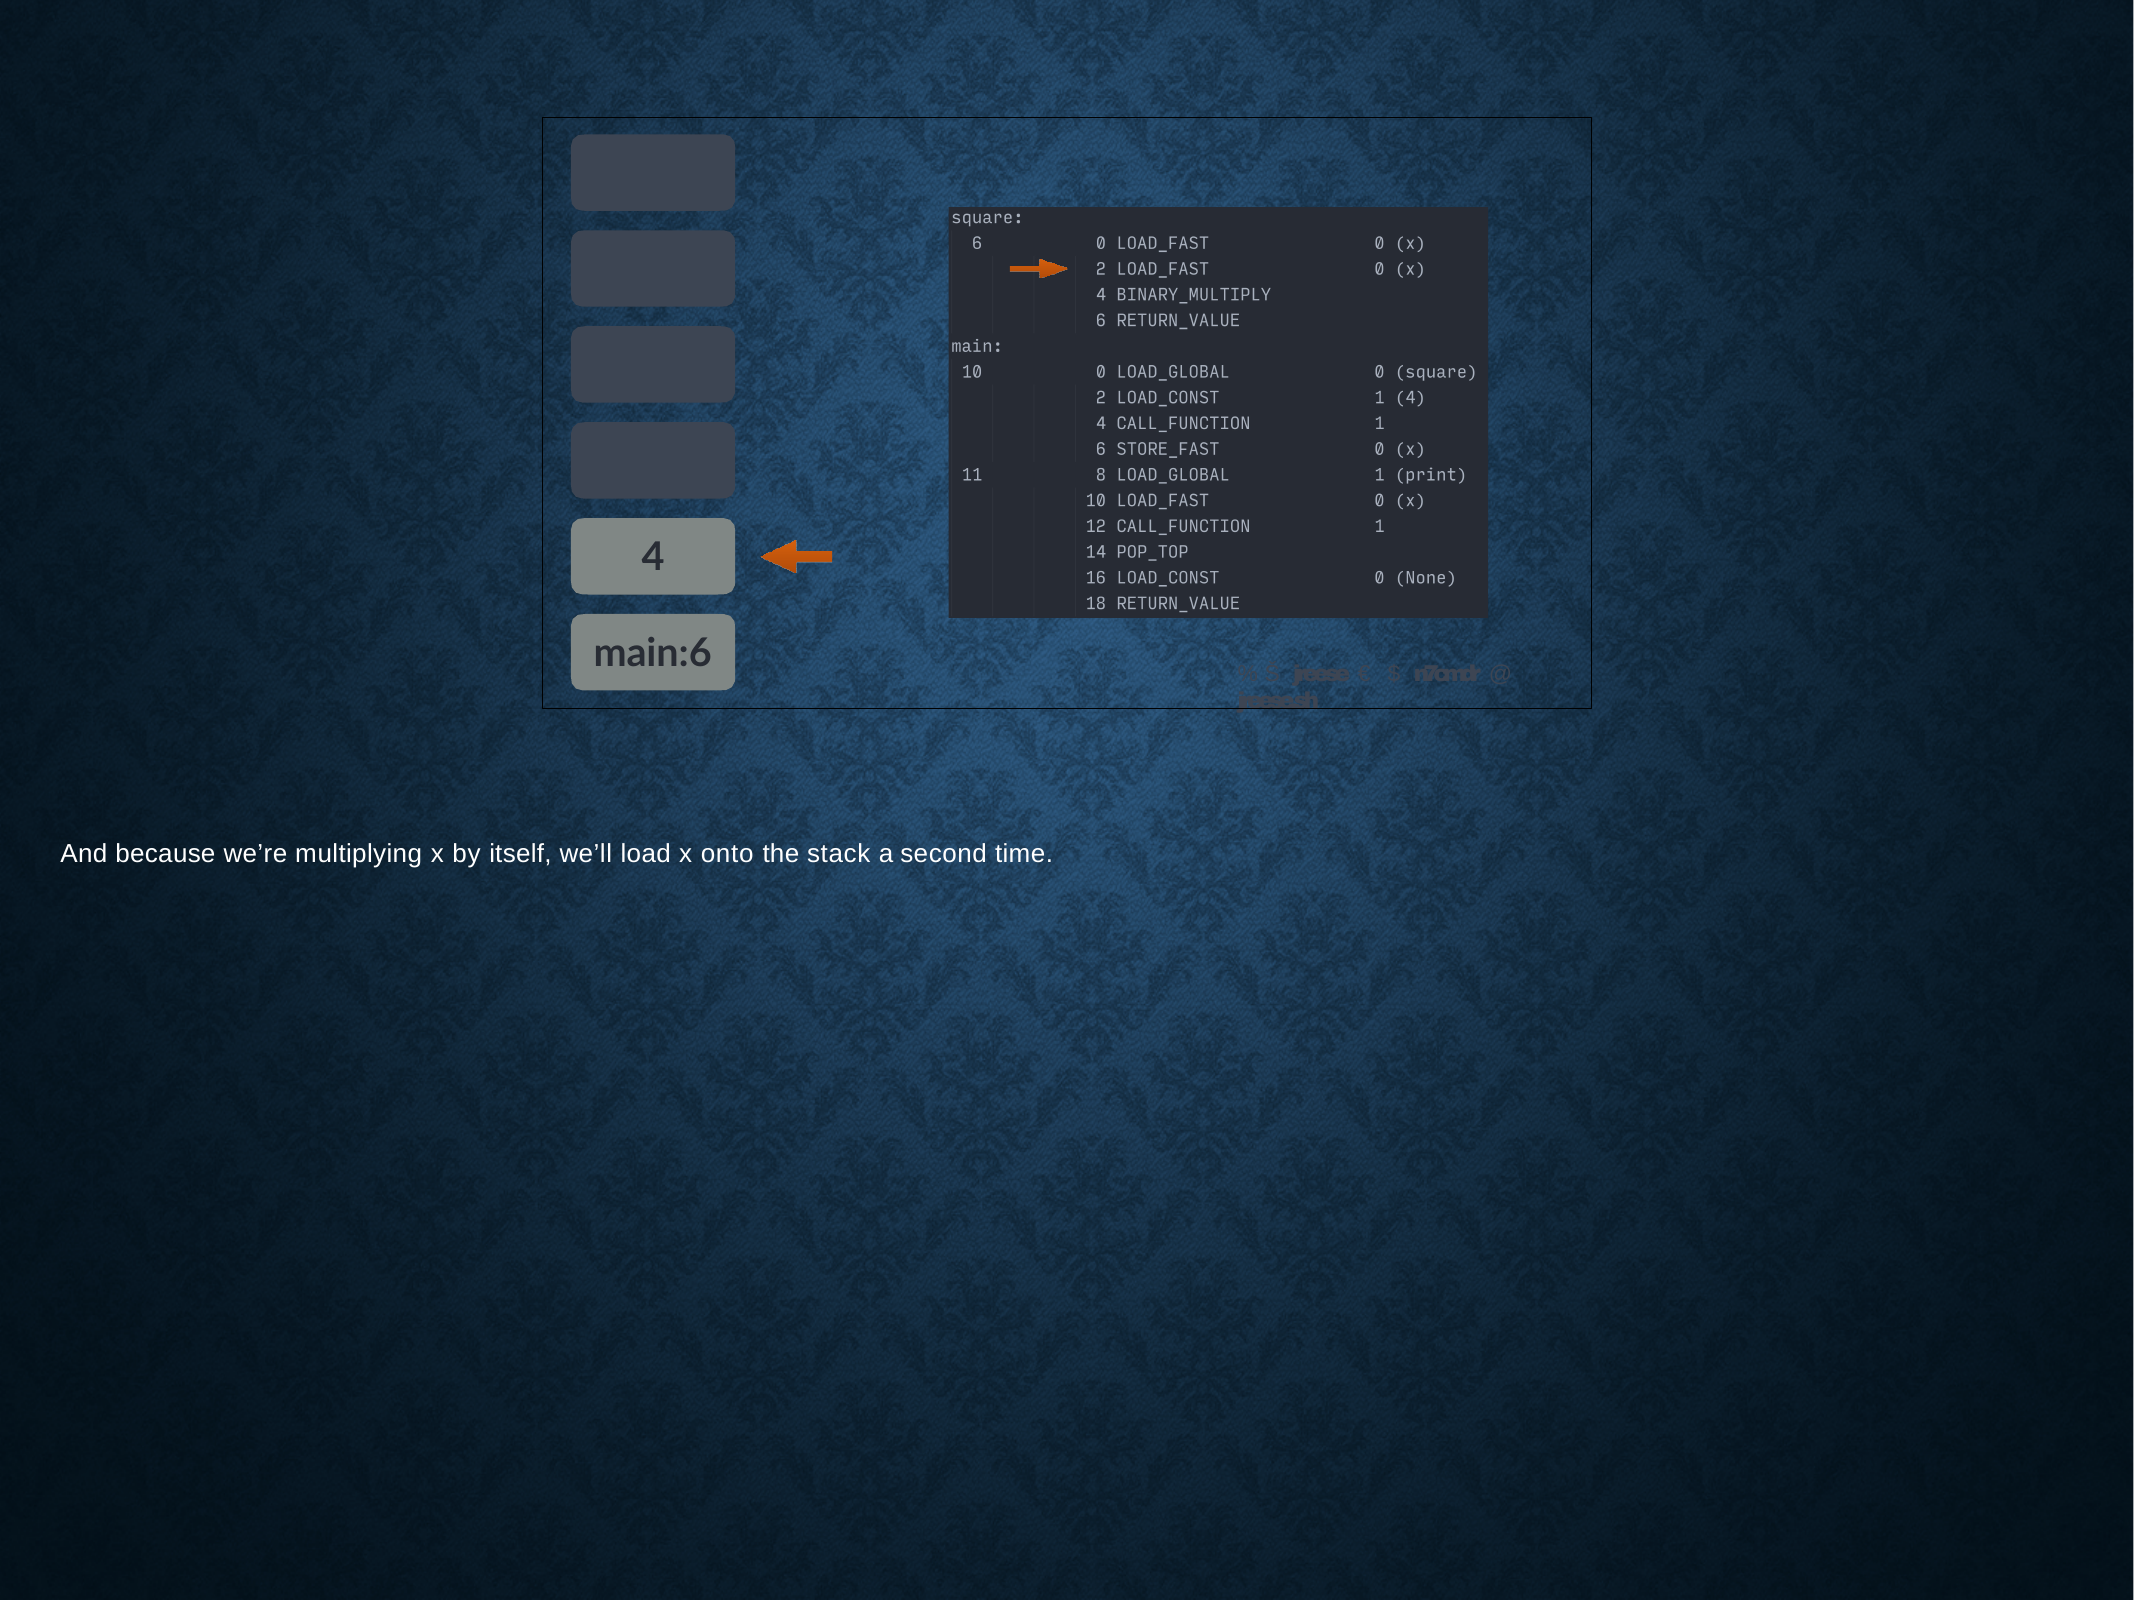

4

main:6
% Š jreese € $ n7cmdr @ jreese.sh
And because we’re multiplying x by itself, we’ll load x onto the stack a second time.